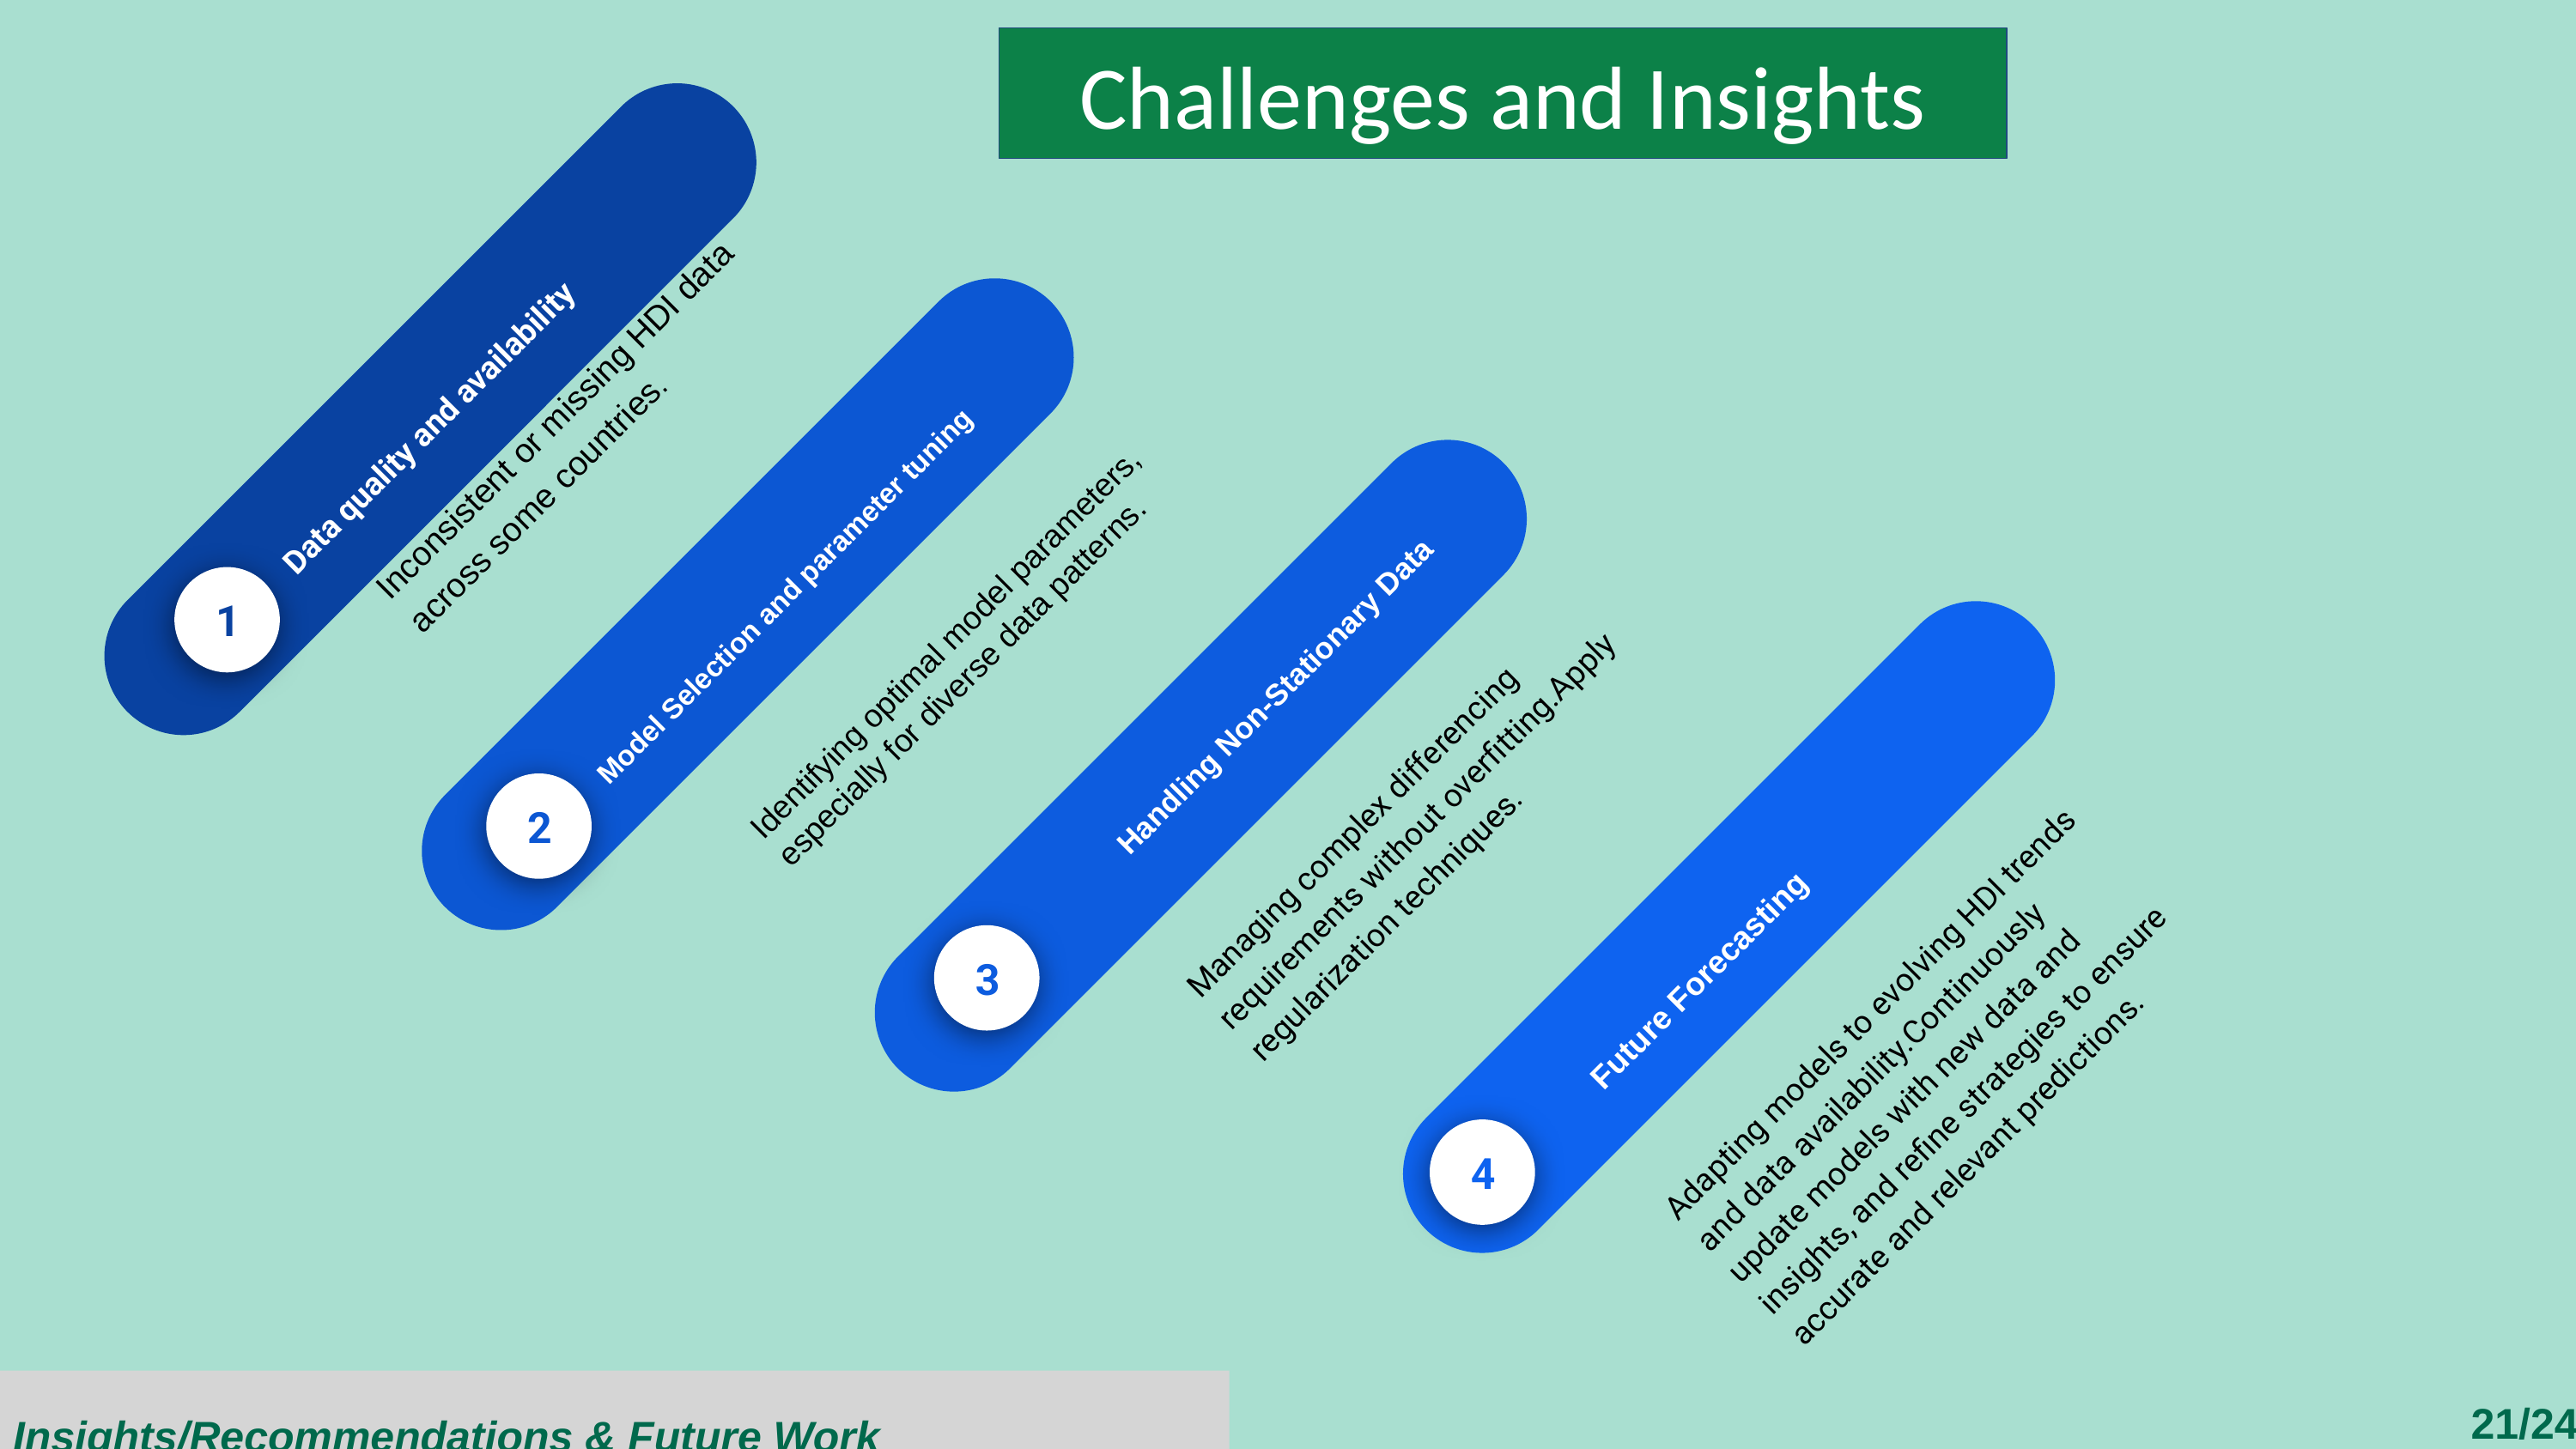

Challenges and Insights

Data quality and availability
Inconsistent or missing HDI data across some countries.
1

Model Selection and parameter tuning
Identifying optimal model parameters, especially for diverse data patterns.
2

Handling Non-Stationary Data
Managing complex differencing requirements without overfitting.Apply regularization techniques.

3

Future Forecasting
Adapting models to evolving HDI trends and data availability.Continuously update models with new data and insights, and refine strategies to ensure accurate and relevant predictions.

4

Insights/Recommendations & Future Work
21/24